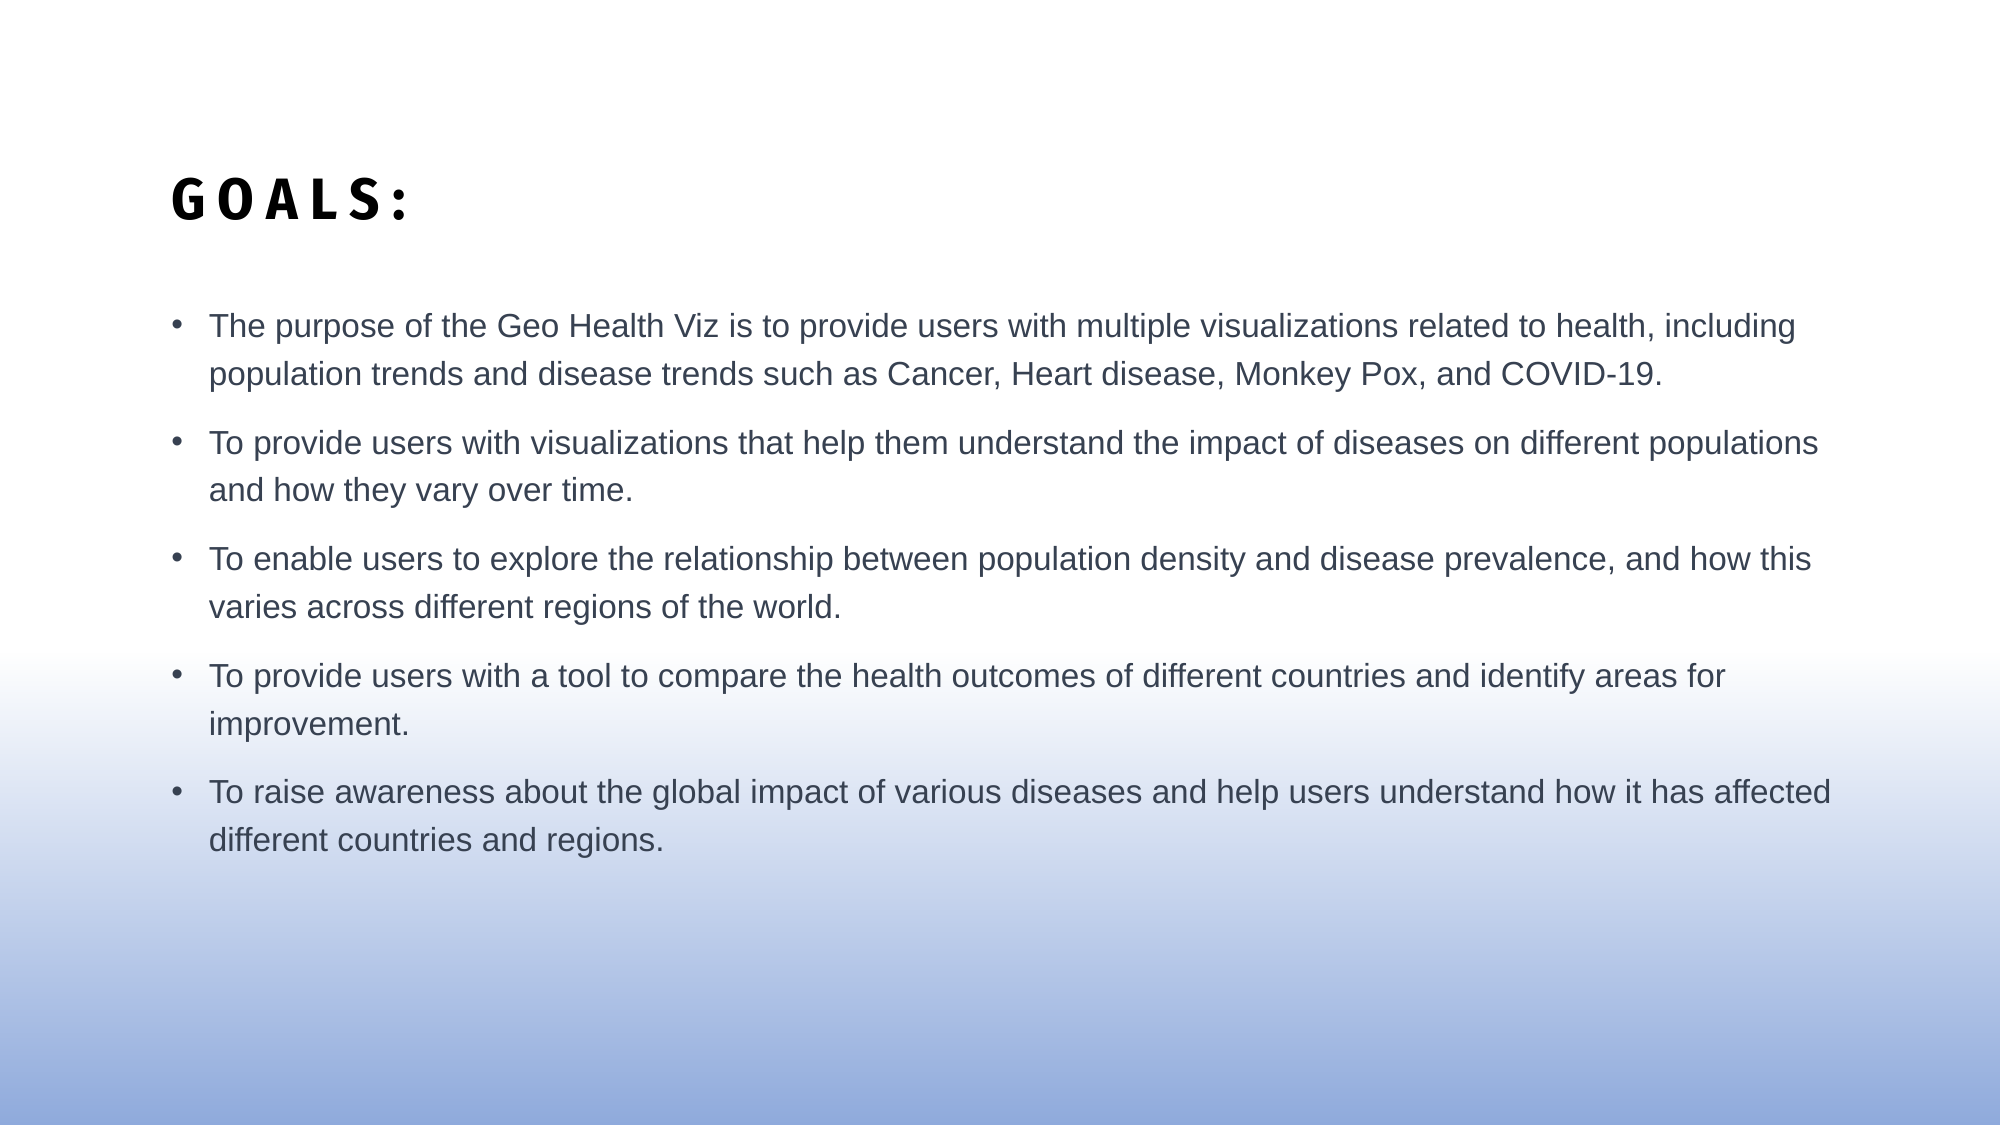

# GOALS:
The purpose of the Geo Health Viz is to provide users with multiple visualizations related to health, including population trends and disease trends such as Cancer, Heart disease, Monkey Pox, and COVID-19.
To provide users with visualizations that help them understand the impact of diseases on different populations and how they vary over time.
To enable users to explore the relationship between population density and disease prevalence, and how this varies across different regions of the world.
To provide users with a tool to compare the health outcomes of different countries and identify areas for improvement.
To raise awareness about the global impact of various diseases and help users understand how it has affected different countries and regions.